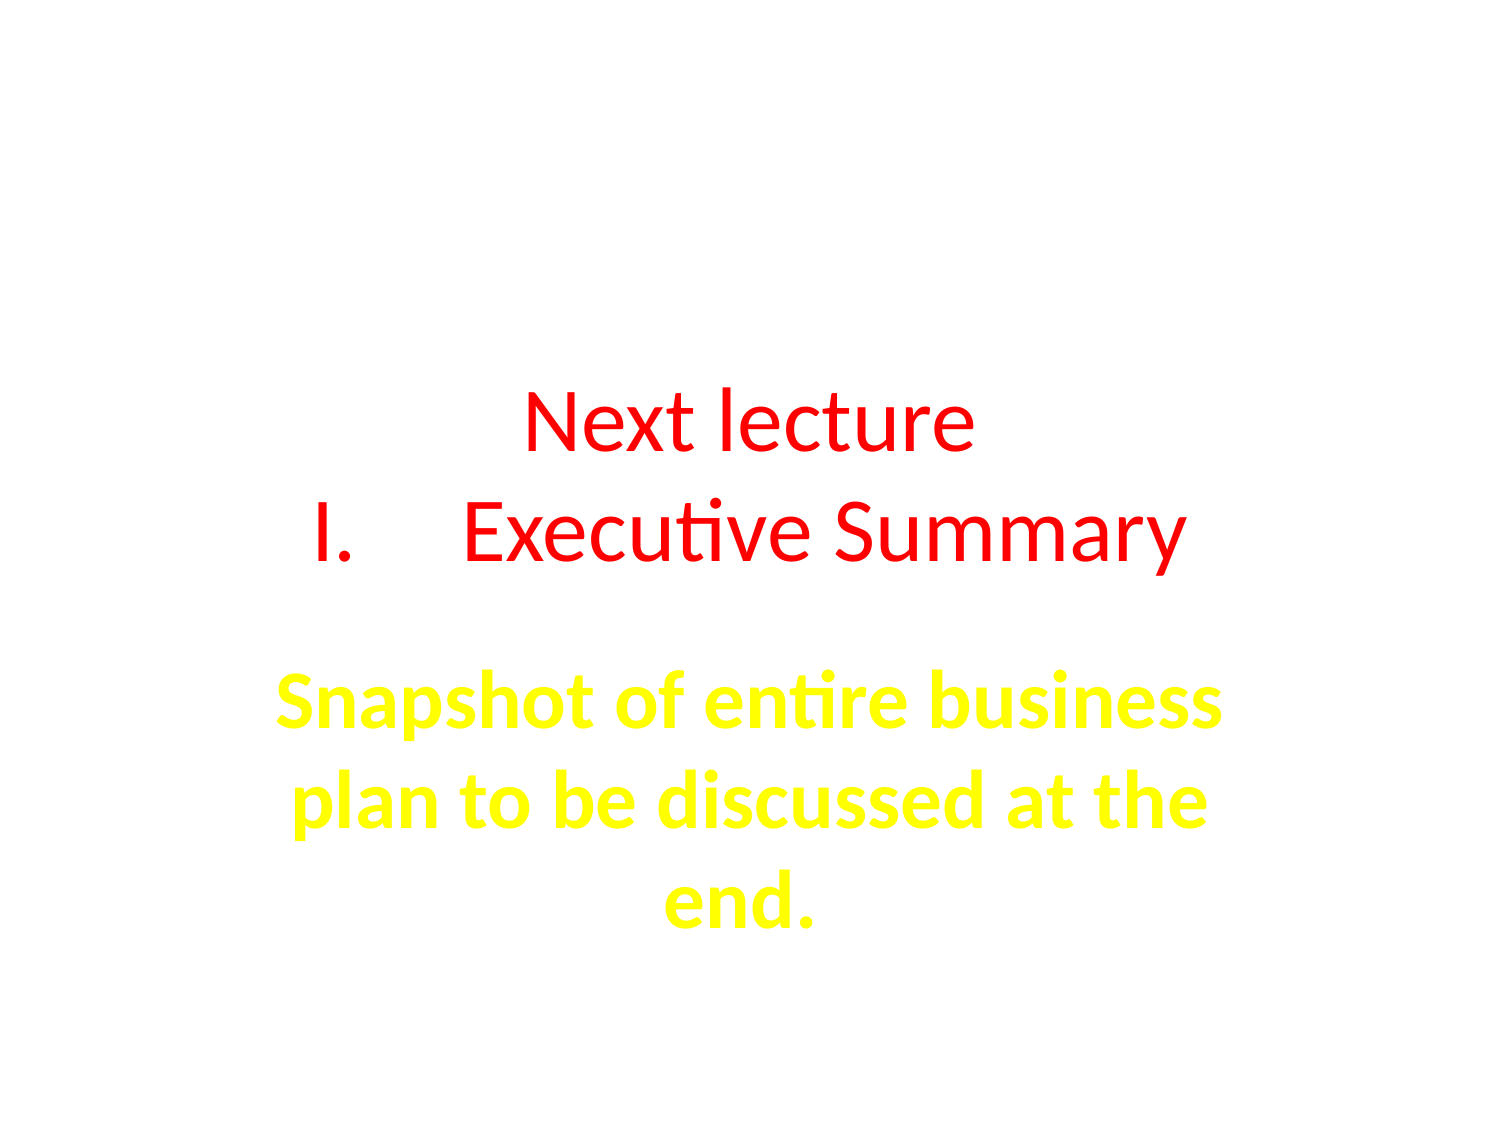

# Next lecture I.	Executive Summary
Snapshot of entire business plan to be discussed at the end.